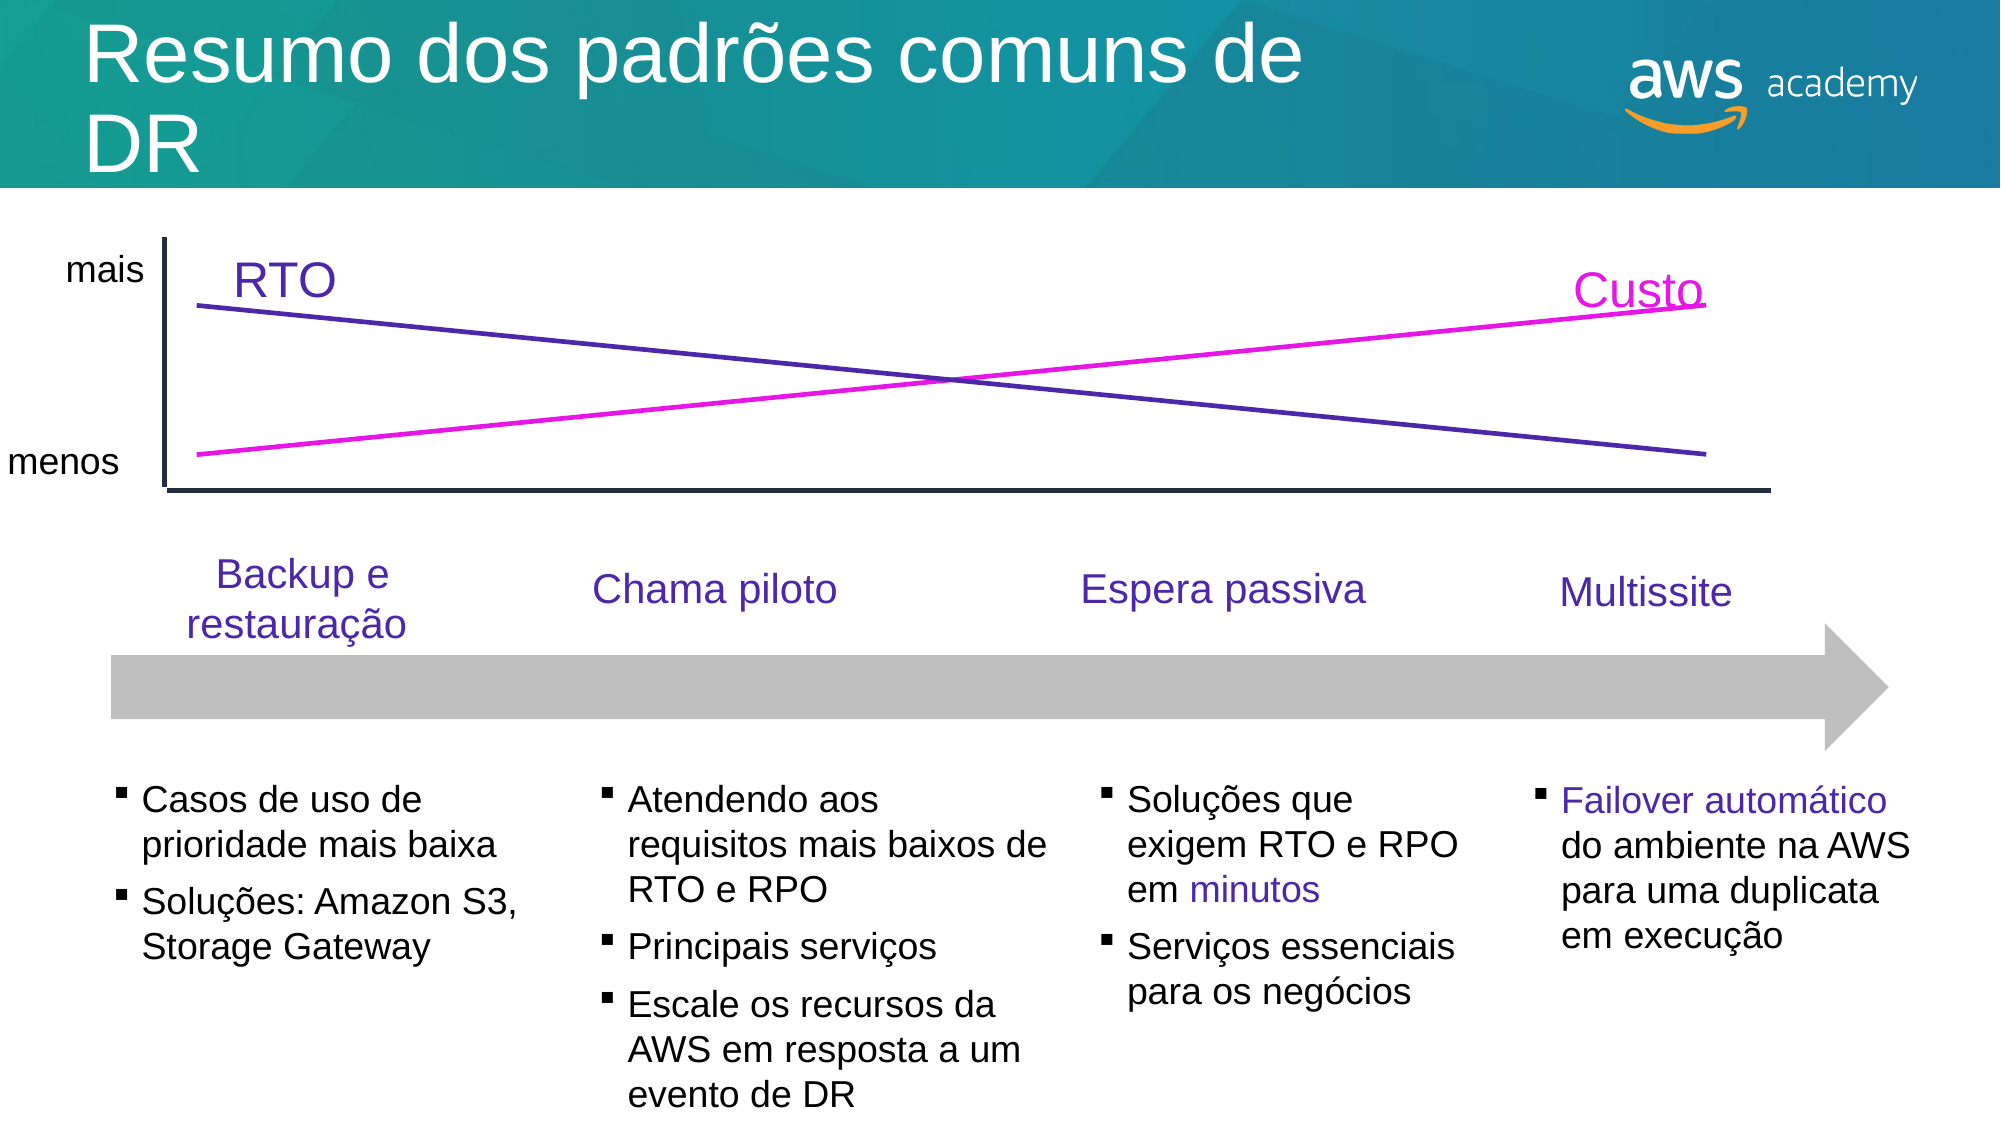

# Resumo dos padrões comuns de DR
mais
RTO
Custo
menos
Backup e restauração
Chama piloto
Espera passiva
Multissite

Casos de uso de prioridade mais baixa
Soluções: Amazon S3, Storage Gateway
Atendendo aos requisitos mais baixos de RTO e RPO
Principais serviços
Escale os recursos da AWS em resposta a um evento de DR
Soluções que exigem RTO e RPO em minutos
Serviços essenciais para os negócios
Failover automático do ambiente na AWS para uma duplicata em execução